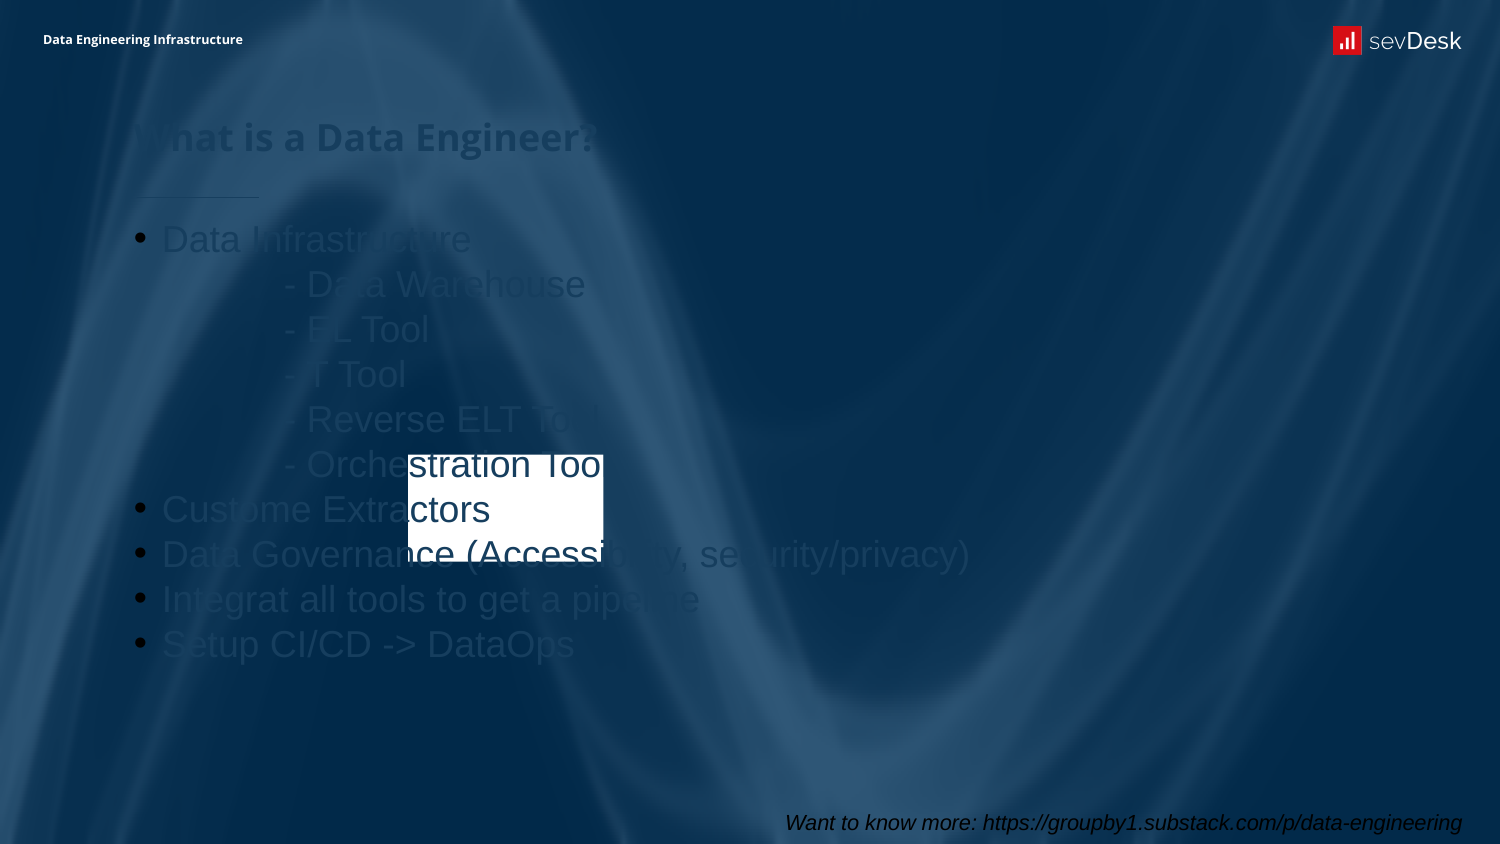

Data Engineering Infrastructure

# What is a Data Engineer?
Data Infrastructure
	- Data Warehouse
	- EL Tool
	- T Tool
	- Reverse ELT Tool
	- Orchestration Tool
Custome Extractors
Data Governance (Accessibility, security/privacy)
Integrat all tools to get a pipeline
Setup CI/CD -> DataOps

Want to know more: https://groupby1.substack.com/p/data-engineering